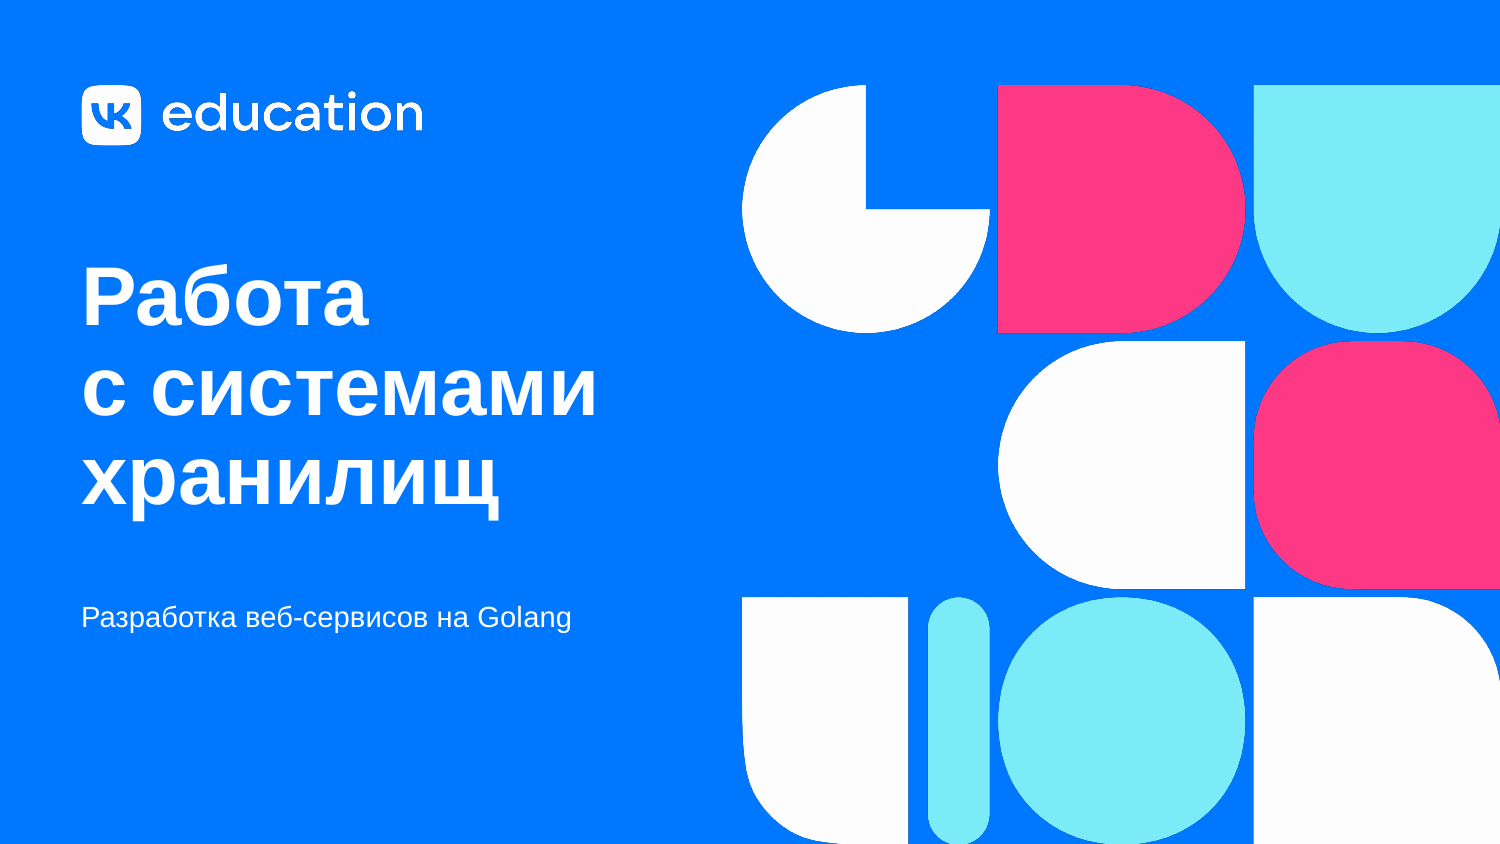

Работа
с системами хранилищ
Разработка веб-сервисов на Golang